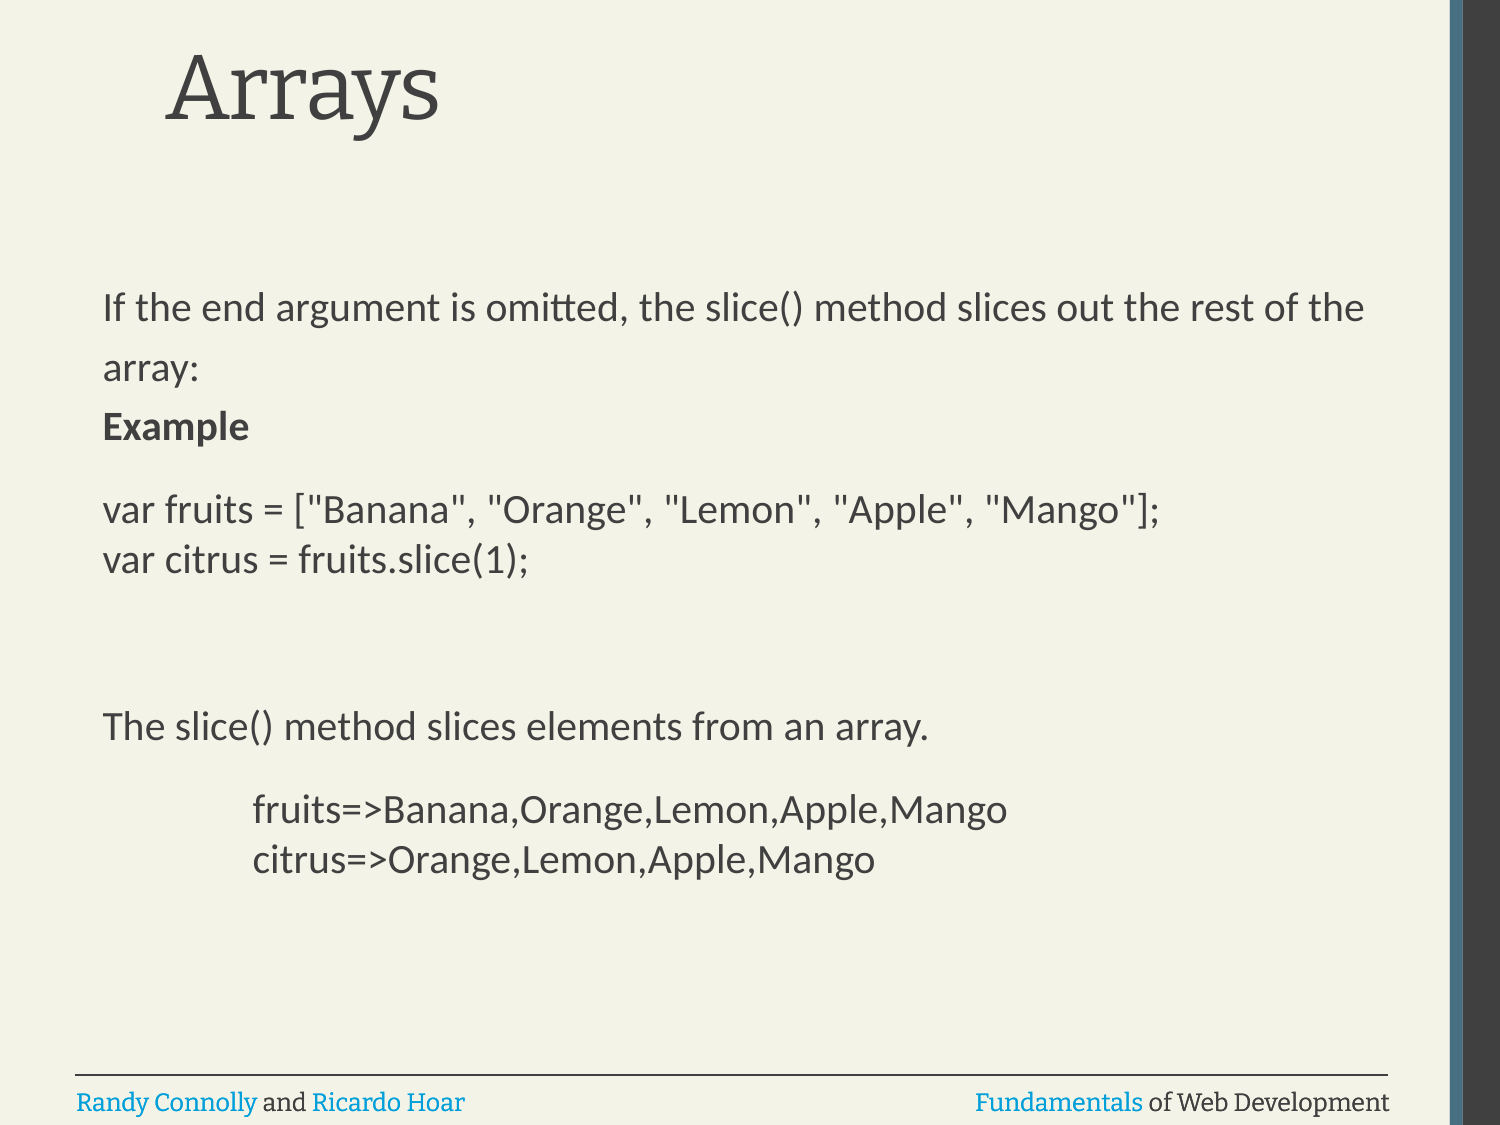

# Arrays
If the end argument is omitted, the slice() method slices out the rest of the array:
Example
var fruits = ["Banana", "Orange", "Lemon", "Apple", "Mango"];
var citrus = fruits.slice(1);

The slice() method slices elements from an array.
	fruits=>Banana,Orange,Lemon,Apple,Mango
	citrus=>Orange,Lemon,Apple,Mango